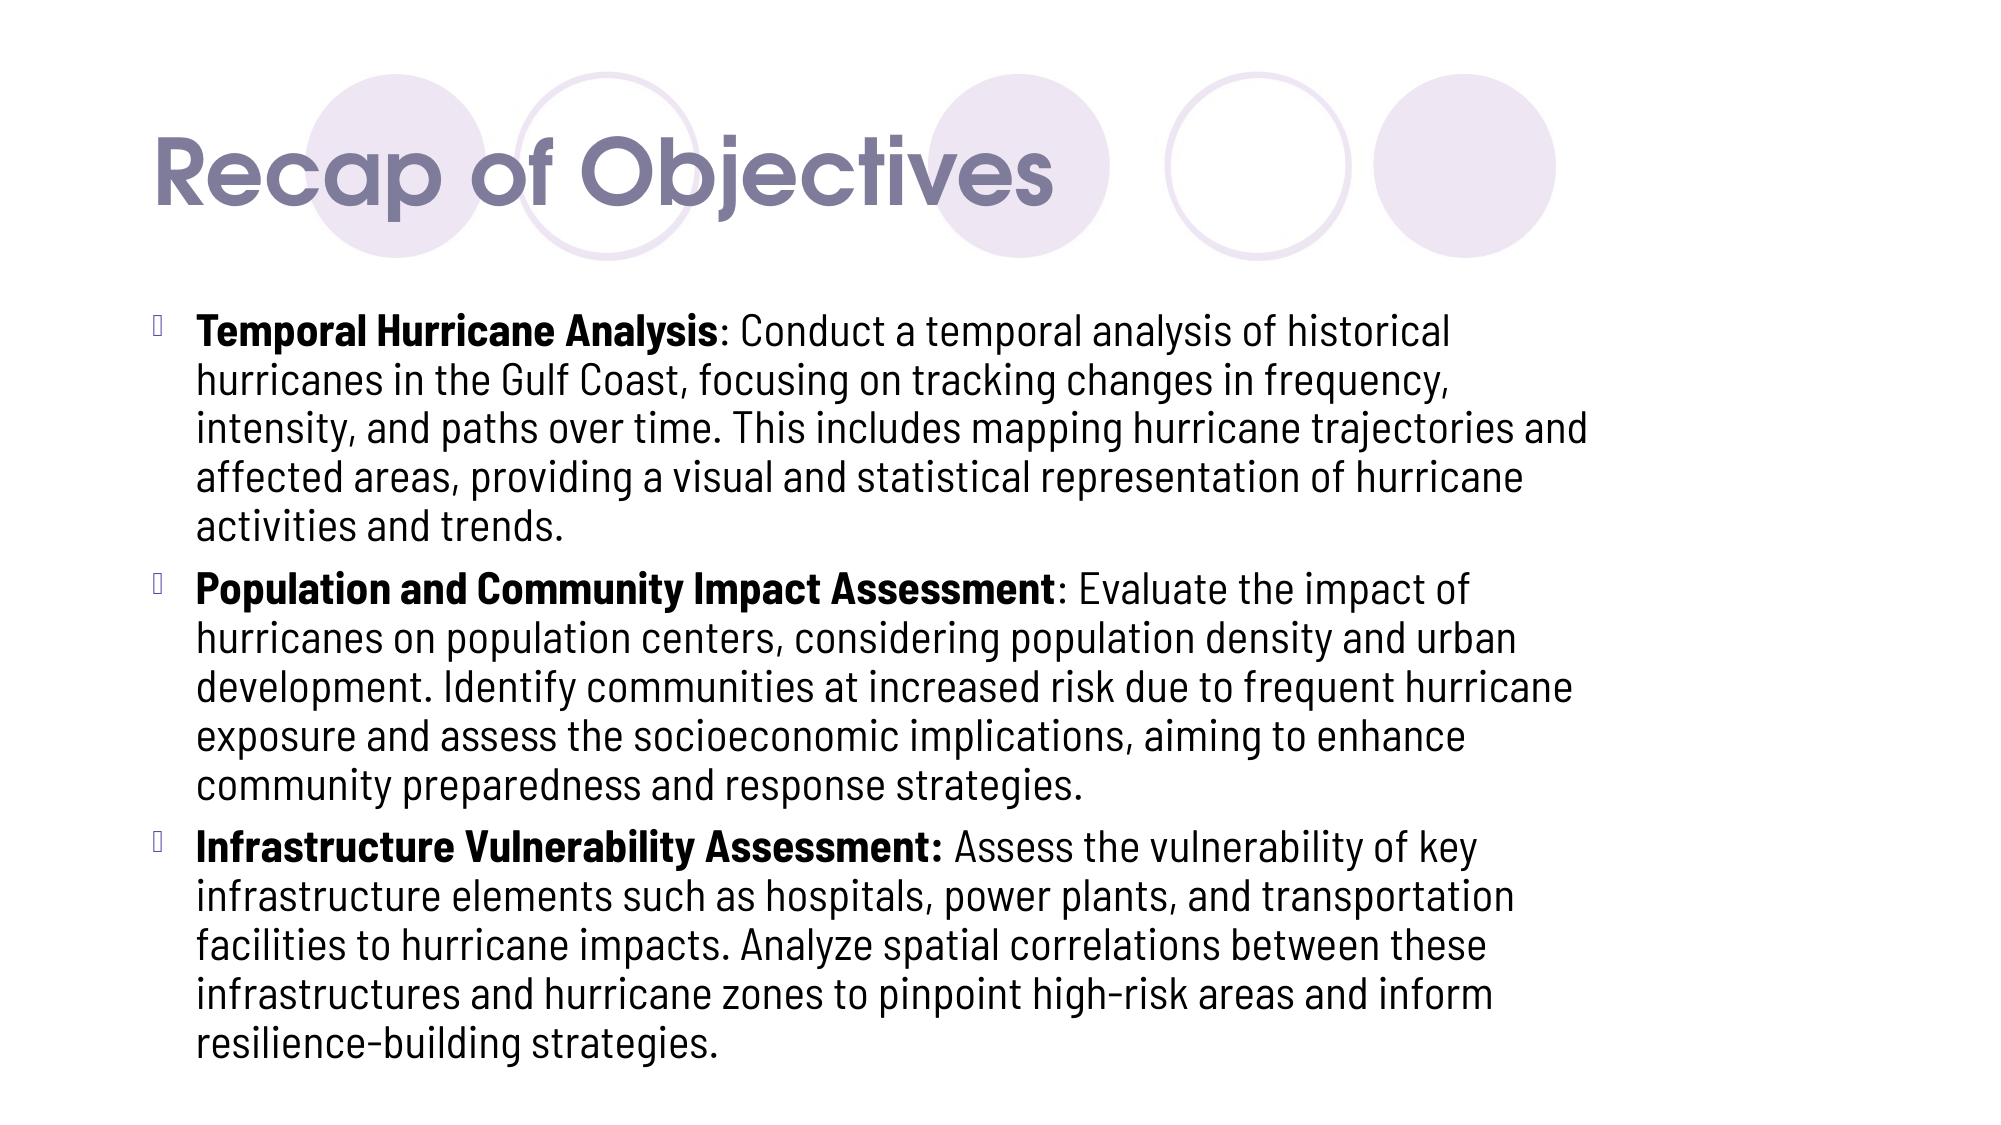

# Recap of Objectives
Temporal Hurricane Analysis: Conduct a temporal analysis of historical hurricanes in the Gulf Coast, focusing on tracking changes in frequency, intensity, and paths over time. This includes mapping hurricane trajectories and affected areas, providing a visual and statistical representation of hurricane activities and trends.
Population and Community Impact Assessment: Evaluate the impact of hurricanes on population centers, considering population density and urban development. Identify communities at increased risk due to frequent hurricane exposure and assess the socioeconomic implications, aiming to enhance community preparedness and response strategies.
Infrastructure Vulnerability Assessment: Assess the vulnerability of key infrastructure elements such as hospitals, power plants, and transportation facilities to hurricane impacts. Analyze spatial correlations between these infrastructures and hurricane zones to pinpoint high-risk areas and inform resilience-building strategies.